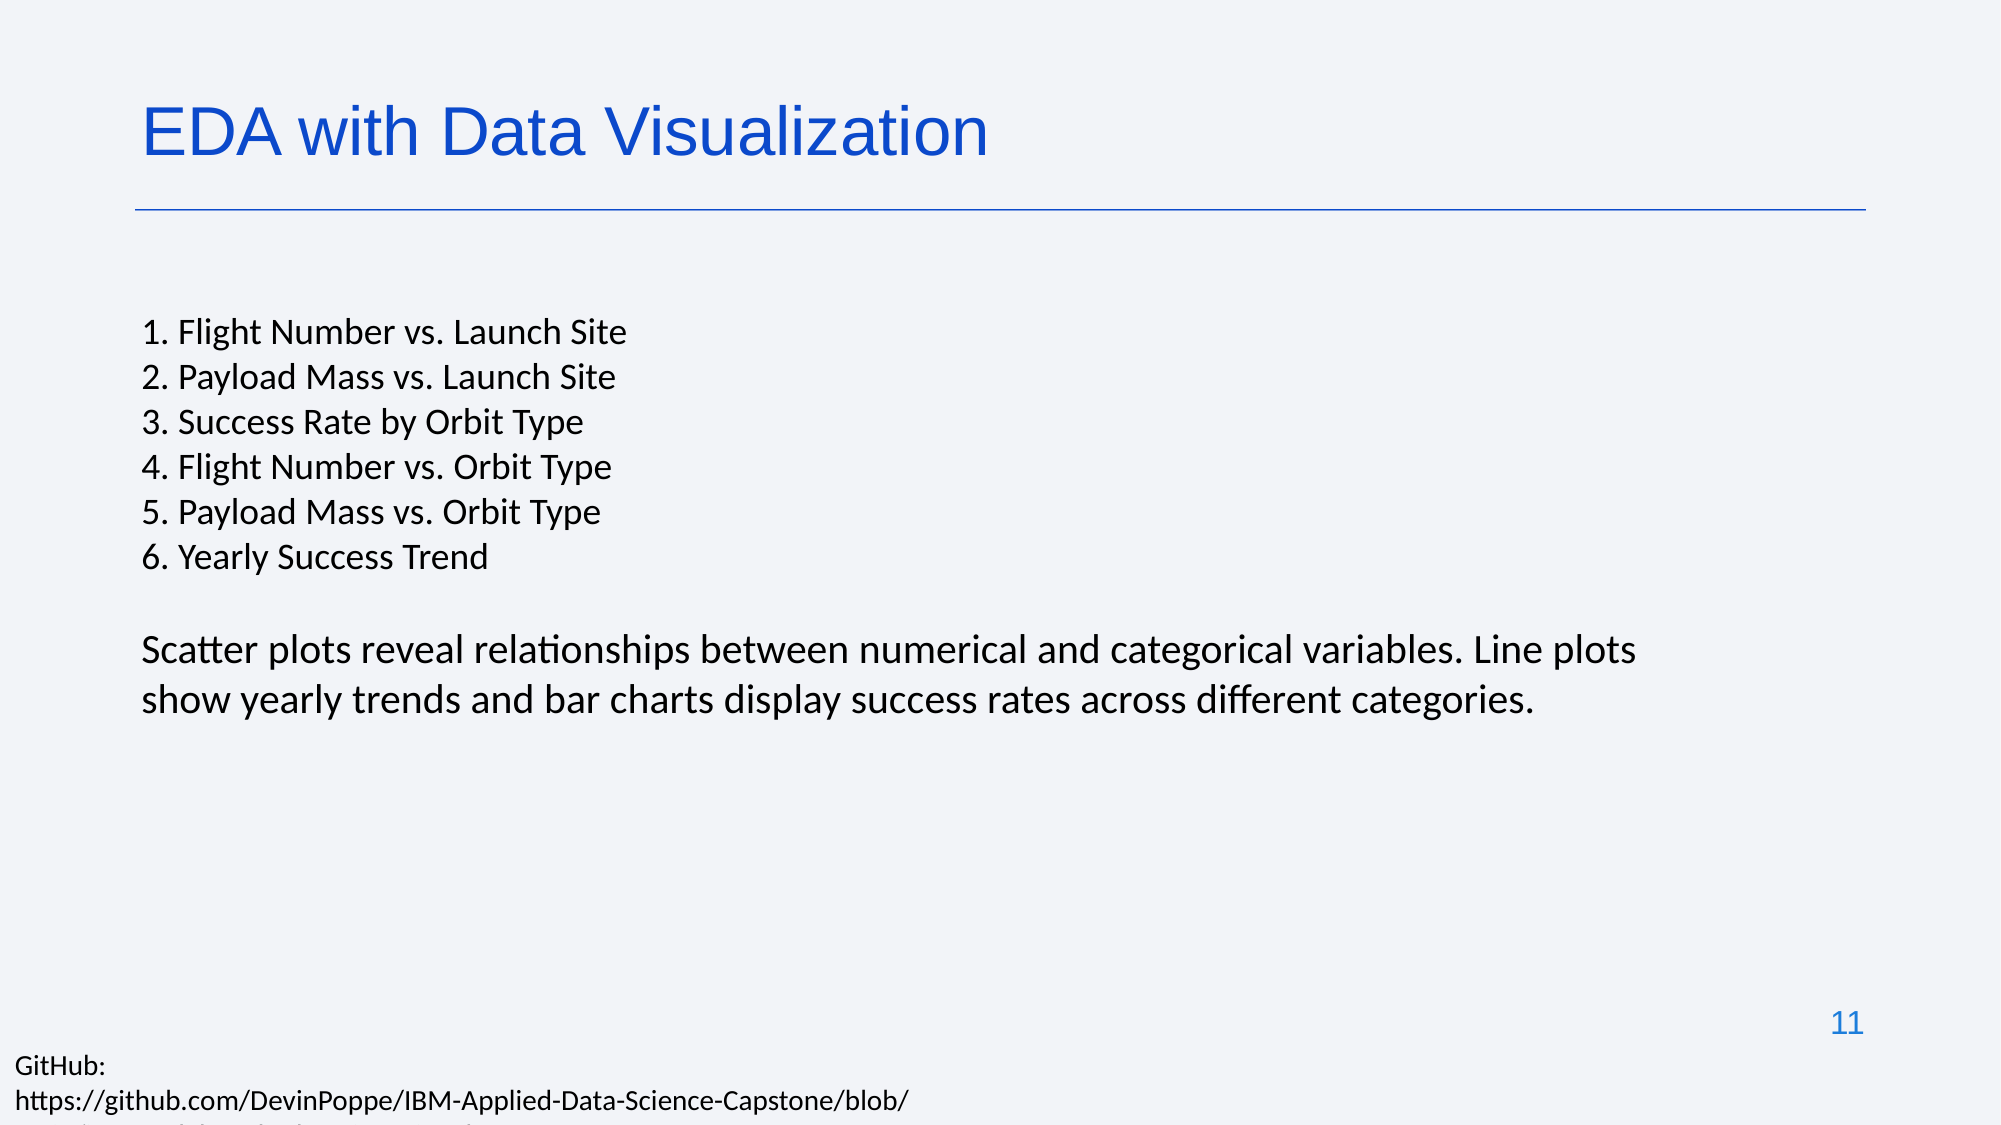

EDA with Data Visualization
1. Flight Number vs. Launch Site
2. Payload Mass vs. Launch Site
3. Success Rate by Orbit Type
4. Flight Number vs. Orbit Type
5. Payload Mass vs. Orbit Type
6. Yearly Success Trend

Scatter plots reveal relationships between numerical and categorical variables. Line plots show yearly trends and bar charts display success rates across different categories.

11
GitHub: https://github.com/DevinPoppe/IBM-Applied-Data-Science-Capstone/blob/main/jupyter-labs-eda-dataviz-v2.ipynb